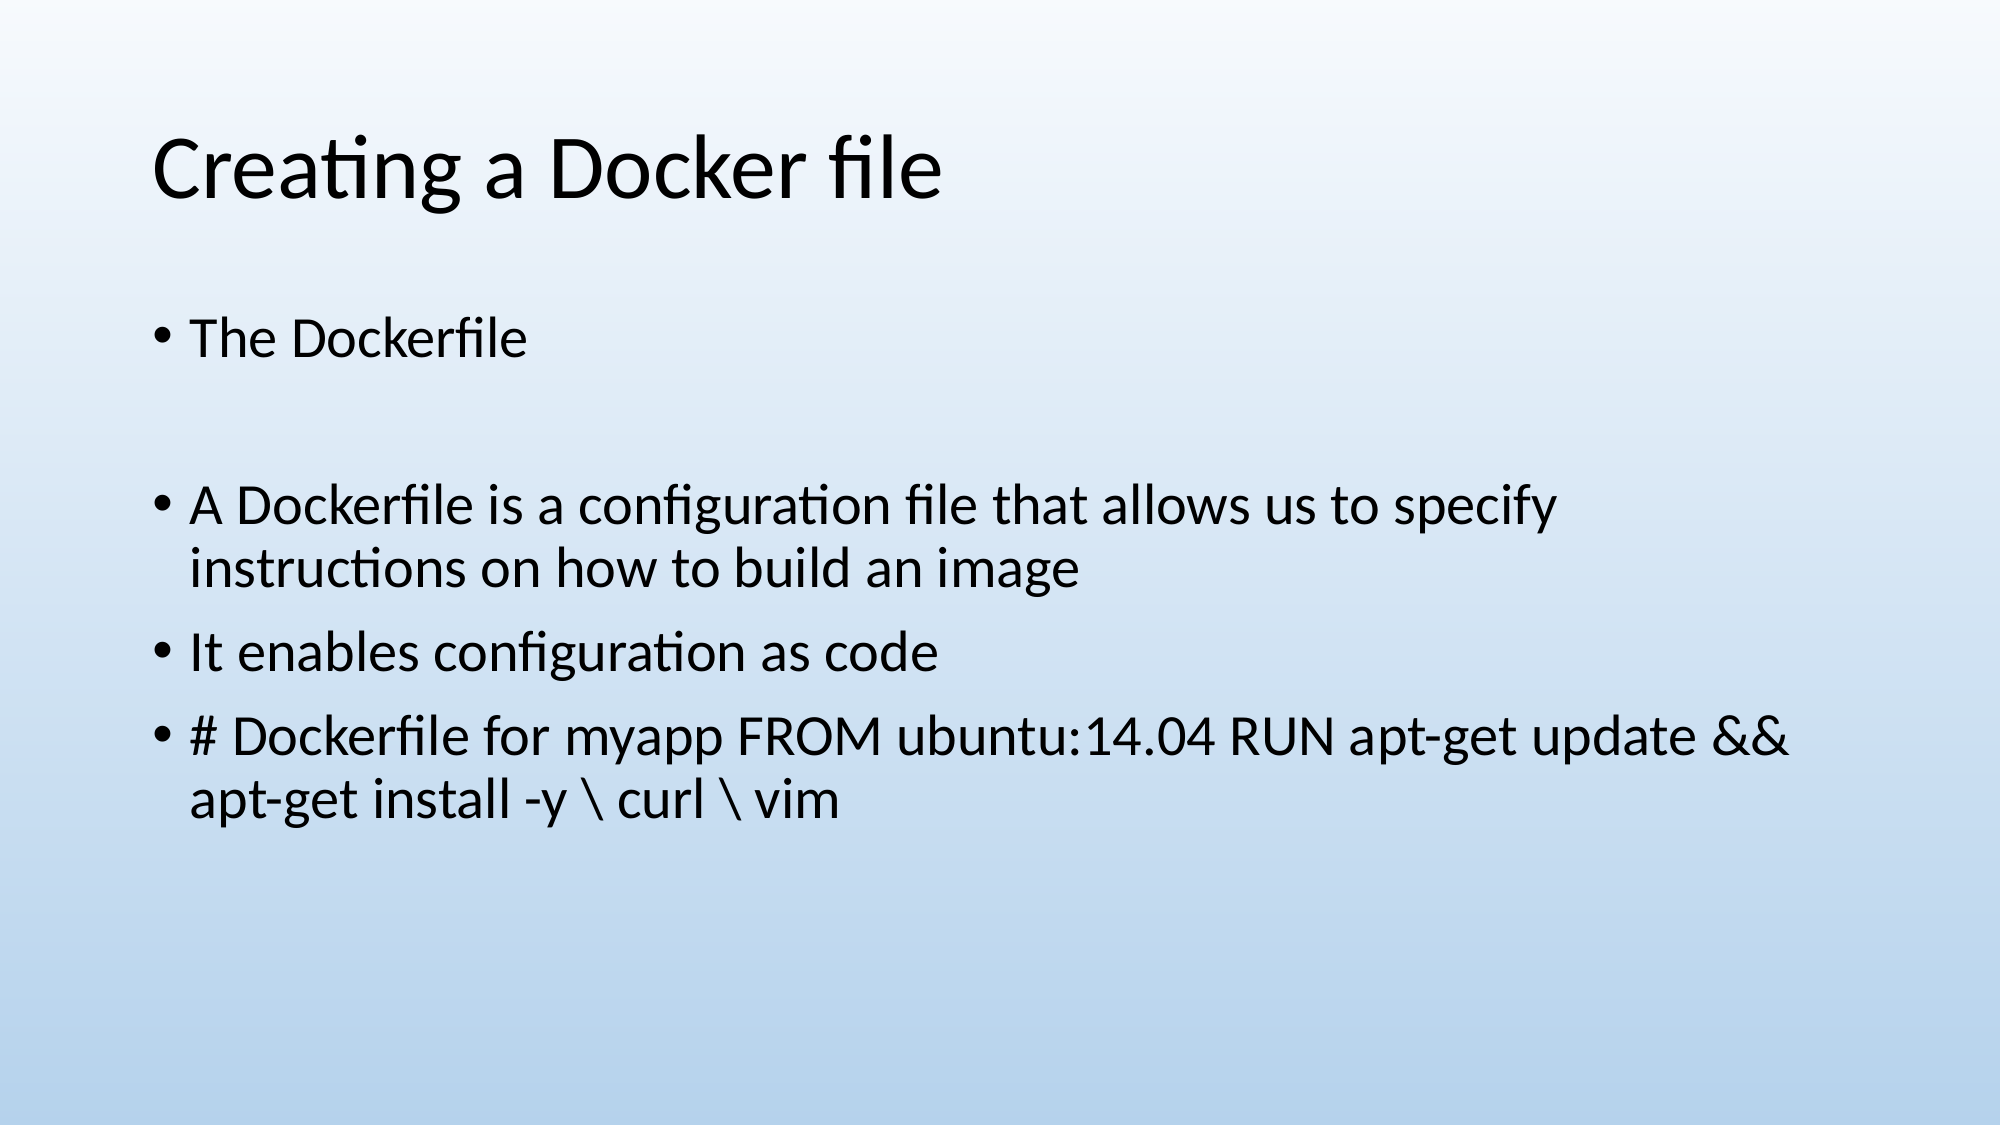

# Creating a Docker file
The Dockerfile

A Dockerfile is a configuration file that allows us to specify instructions on how to build an image
It enables configuration as code
# Dockerfile for myapp FROM ubuntu:14.04 RUN apt-get update && apt-get install -y \ curl \ vim